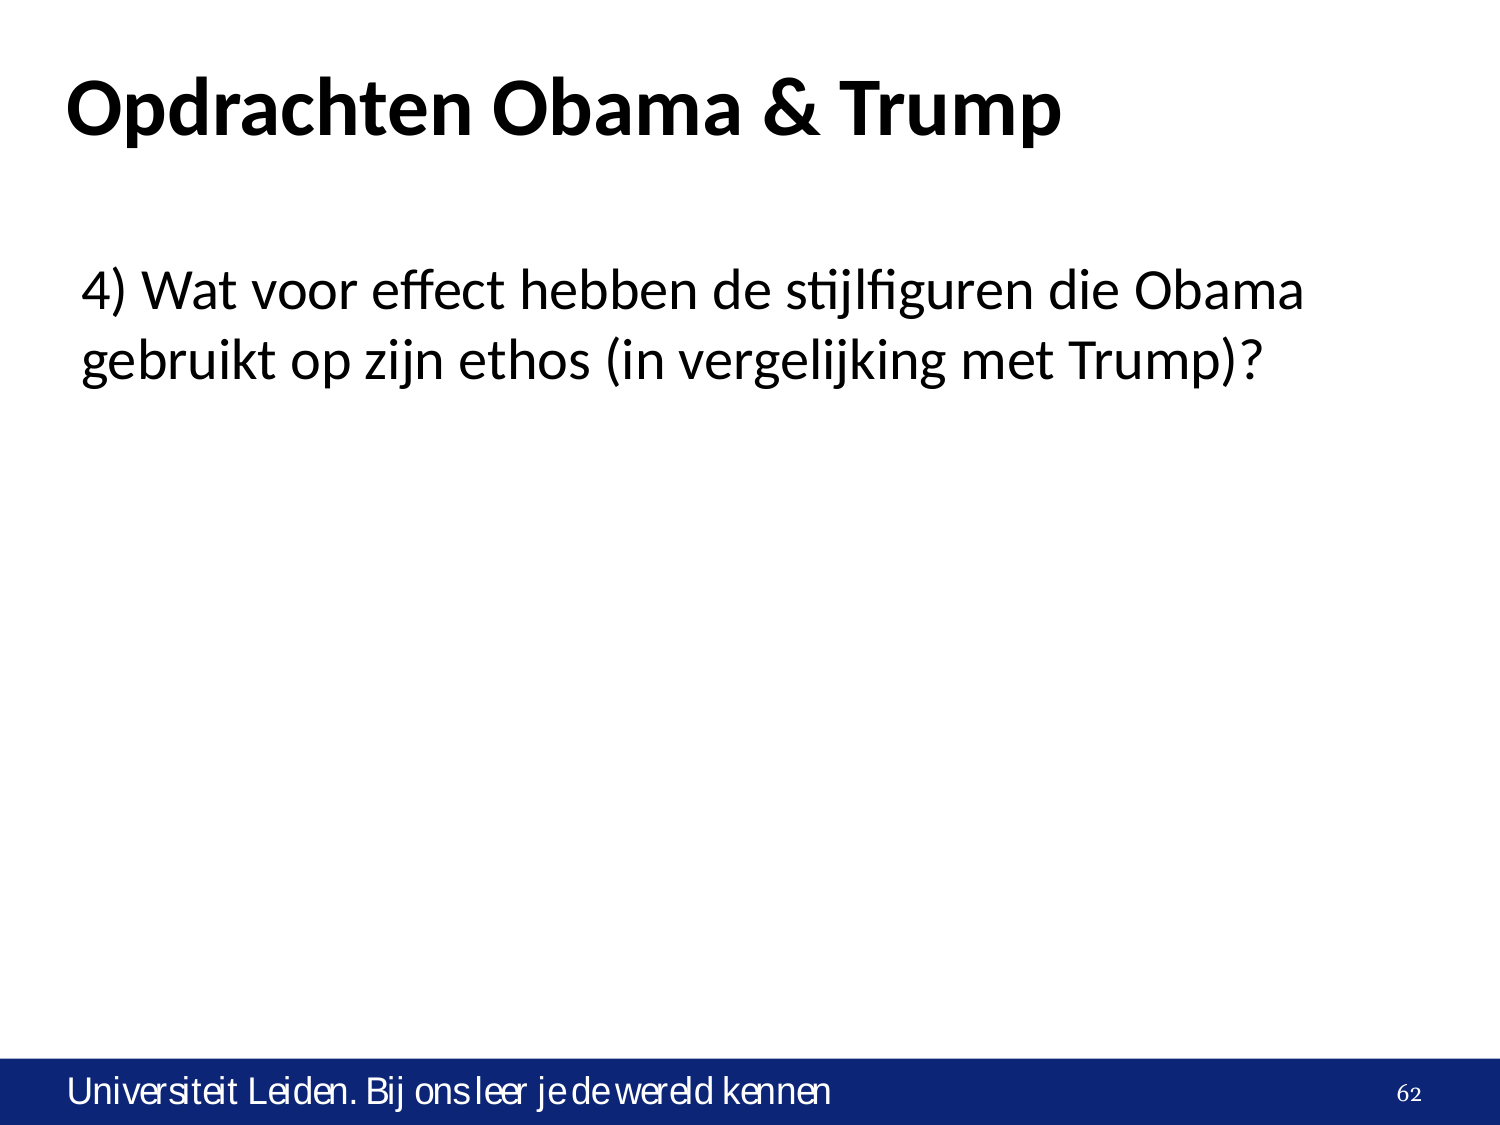

# Opdrachten Obama & Trump
4) Wat voor effect hebben de stijlfiguren die Obama gebruikt op zijn ethos (in vergelijking met Trump)?